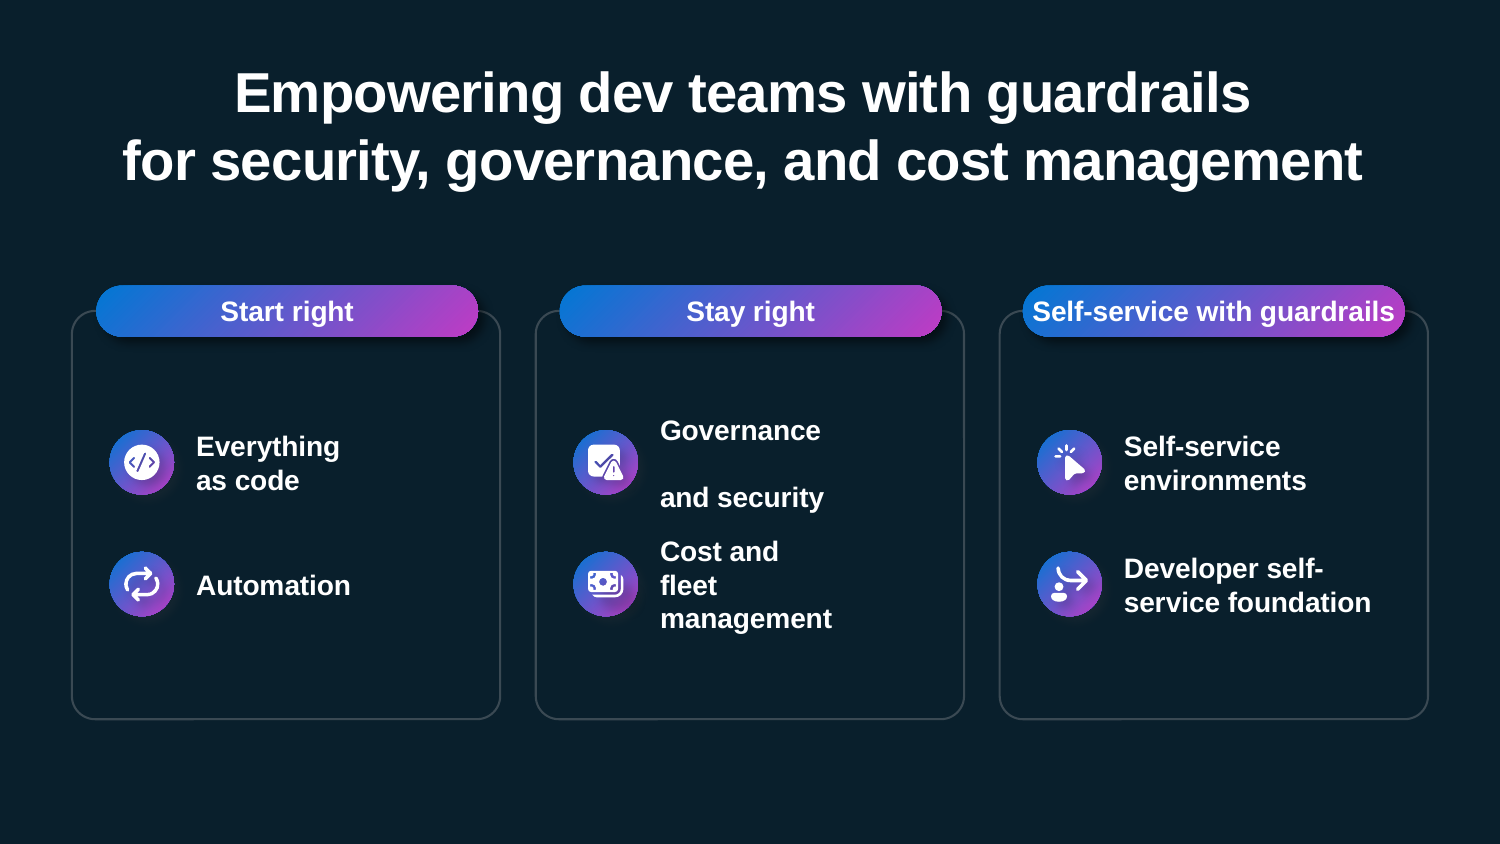

# Empowering dev teams with guardrails for security, governance, and cost management
Start right
Stay right
Self-service with guardrails

Everything as code
Governance
and security
Self-service
environments

Developer self-service foundation
Cost and fleet management

Automation